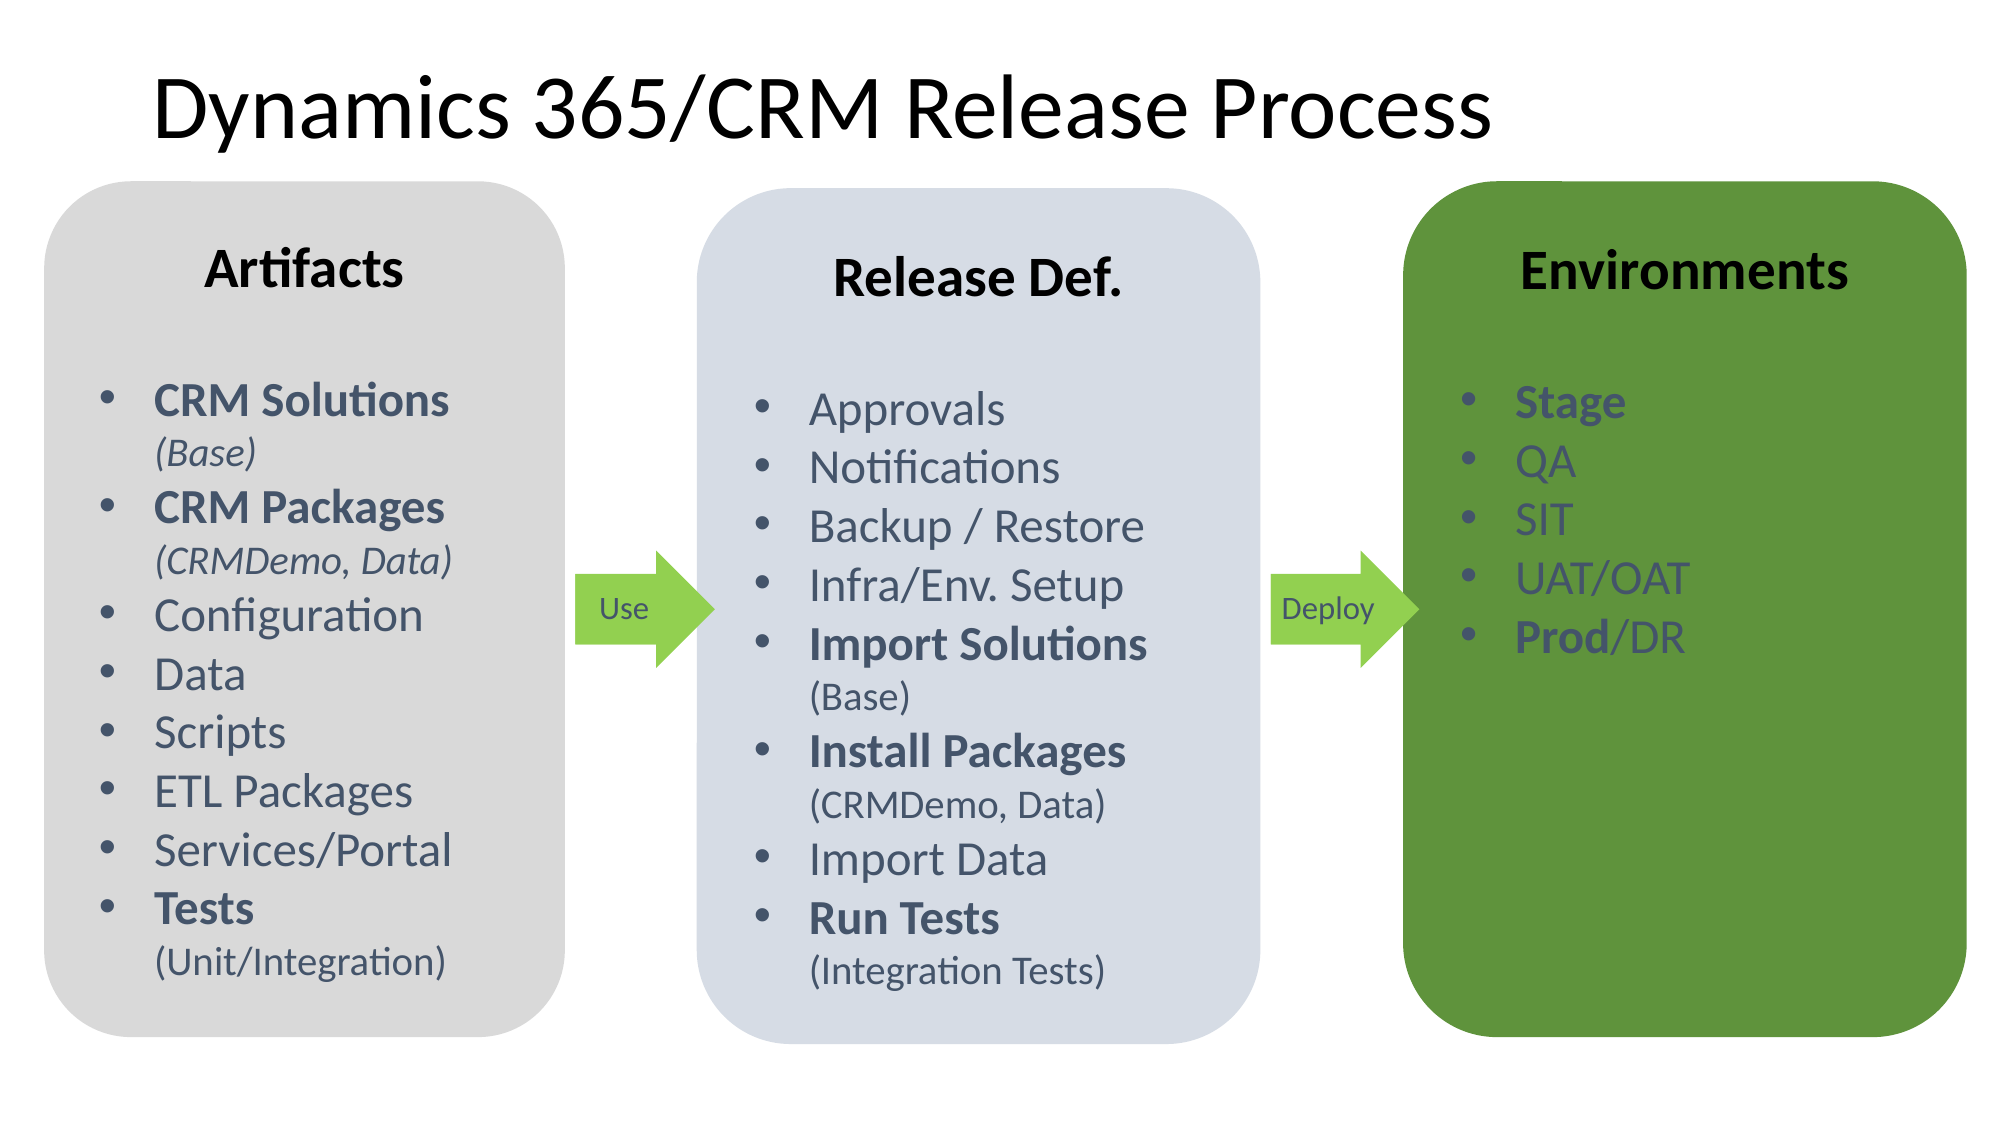

# Dynamics 365/CRM Release Process
Environments
Stage
QA
SIT
UAT/OAT
Prod/DR
Artifacts
CRM Solutions (Base)
CRM Packages (CRMDemo, Data)
Configuration
Data
Scripts
ETL Packages
Services/Portal
Tests
(Unit/Integration)
Release Def.
Approvals
Notifications
Backup / Restore
Infra/Env. Setup
Import Solutions
(Base)
Install Packages
(CRMDemo, Data)
Import Data
Run Tests
(Integration Tests)

Use

Deploy